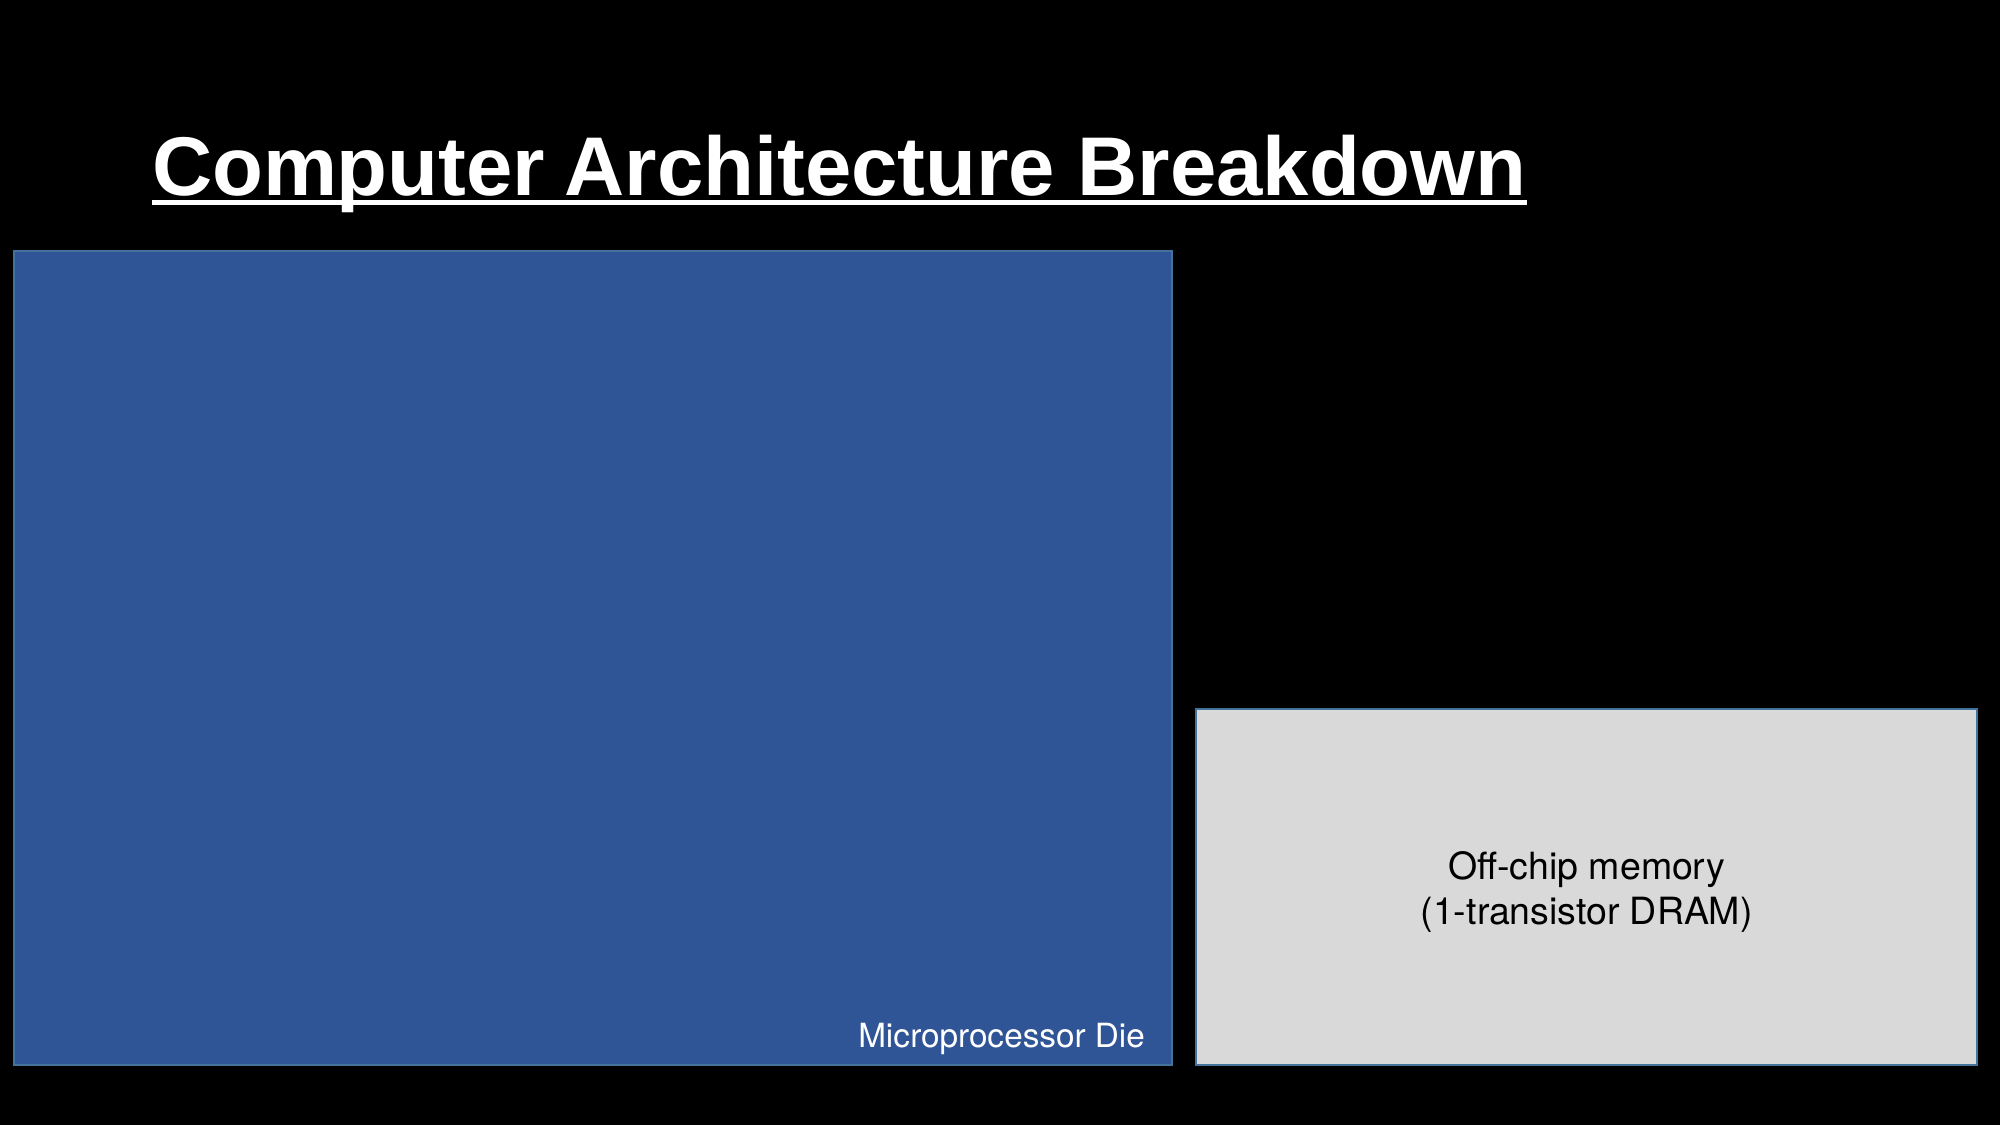

# Computer Architecture Breakdown

Off-chip memory
(1-transistor DRAM)
Microprocessor Die